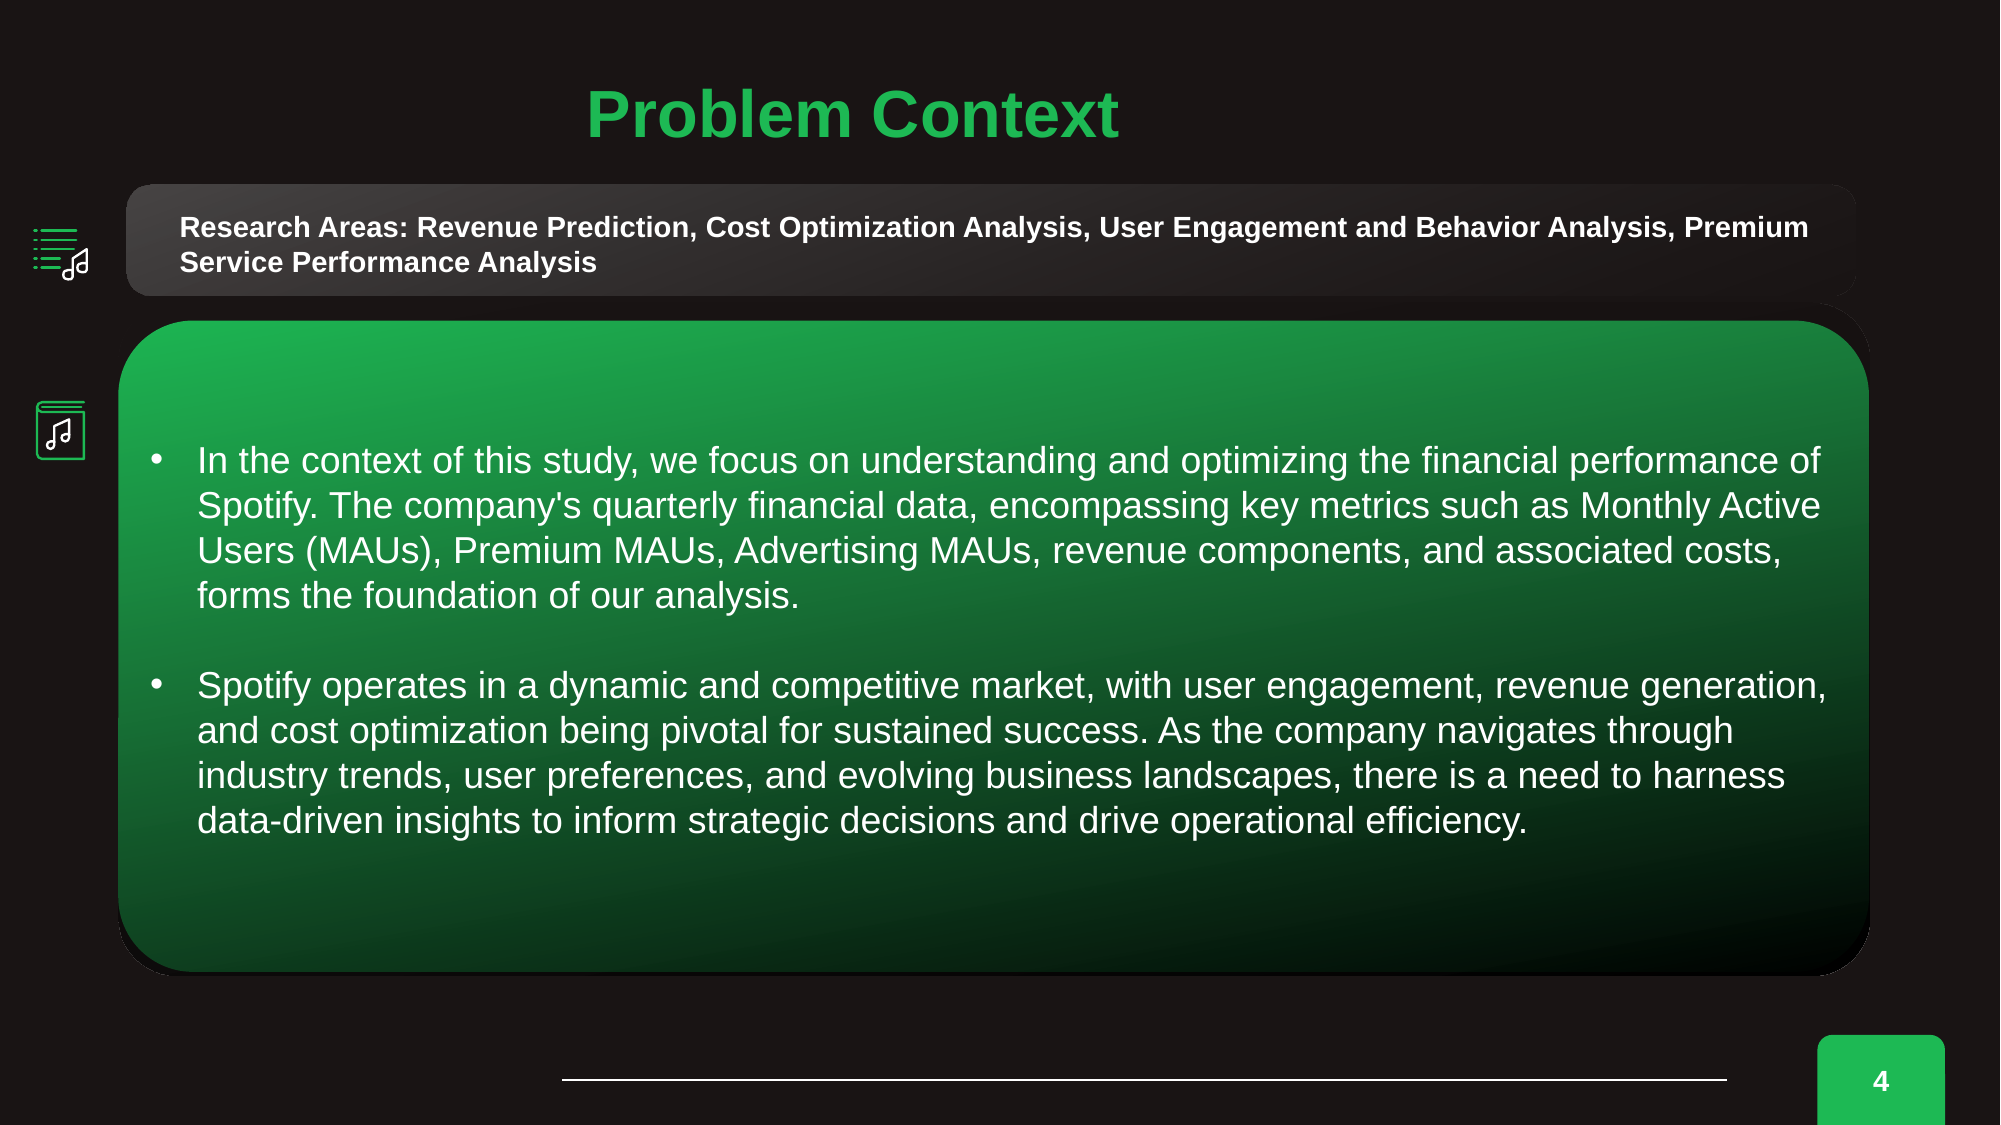

Problem Context

Research Areas: Revenue Prediction, Cost Optimization Analysis, User Engagement and Behavior Analysis, Premium Service Performance Analysis

In the context of this study, we focus on understanding and optimizing the financial performance of Spotify. The company's quarterly financial data, encompassing key metrics such as Monthly Active Users (MAUs), Premium MAUs, Advertising MAUs, revenue components, and associated costs, forms the foundation of our analysis.

Spotify operates in a dynamic and competitive market, with user engagement, revenue generation, and cost optimization being pivotal for sustained success. As the company navigates through industry trends, user preferences, and evolving business landscapes, there is a need to harness data-driven insights to inform strategic decisions and drive operational efficiency.

4